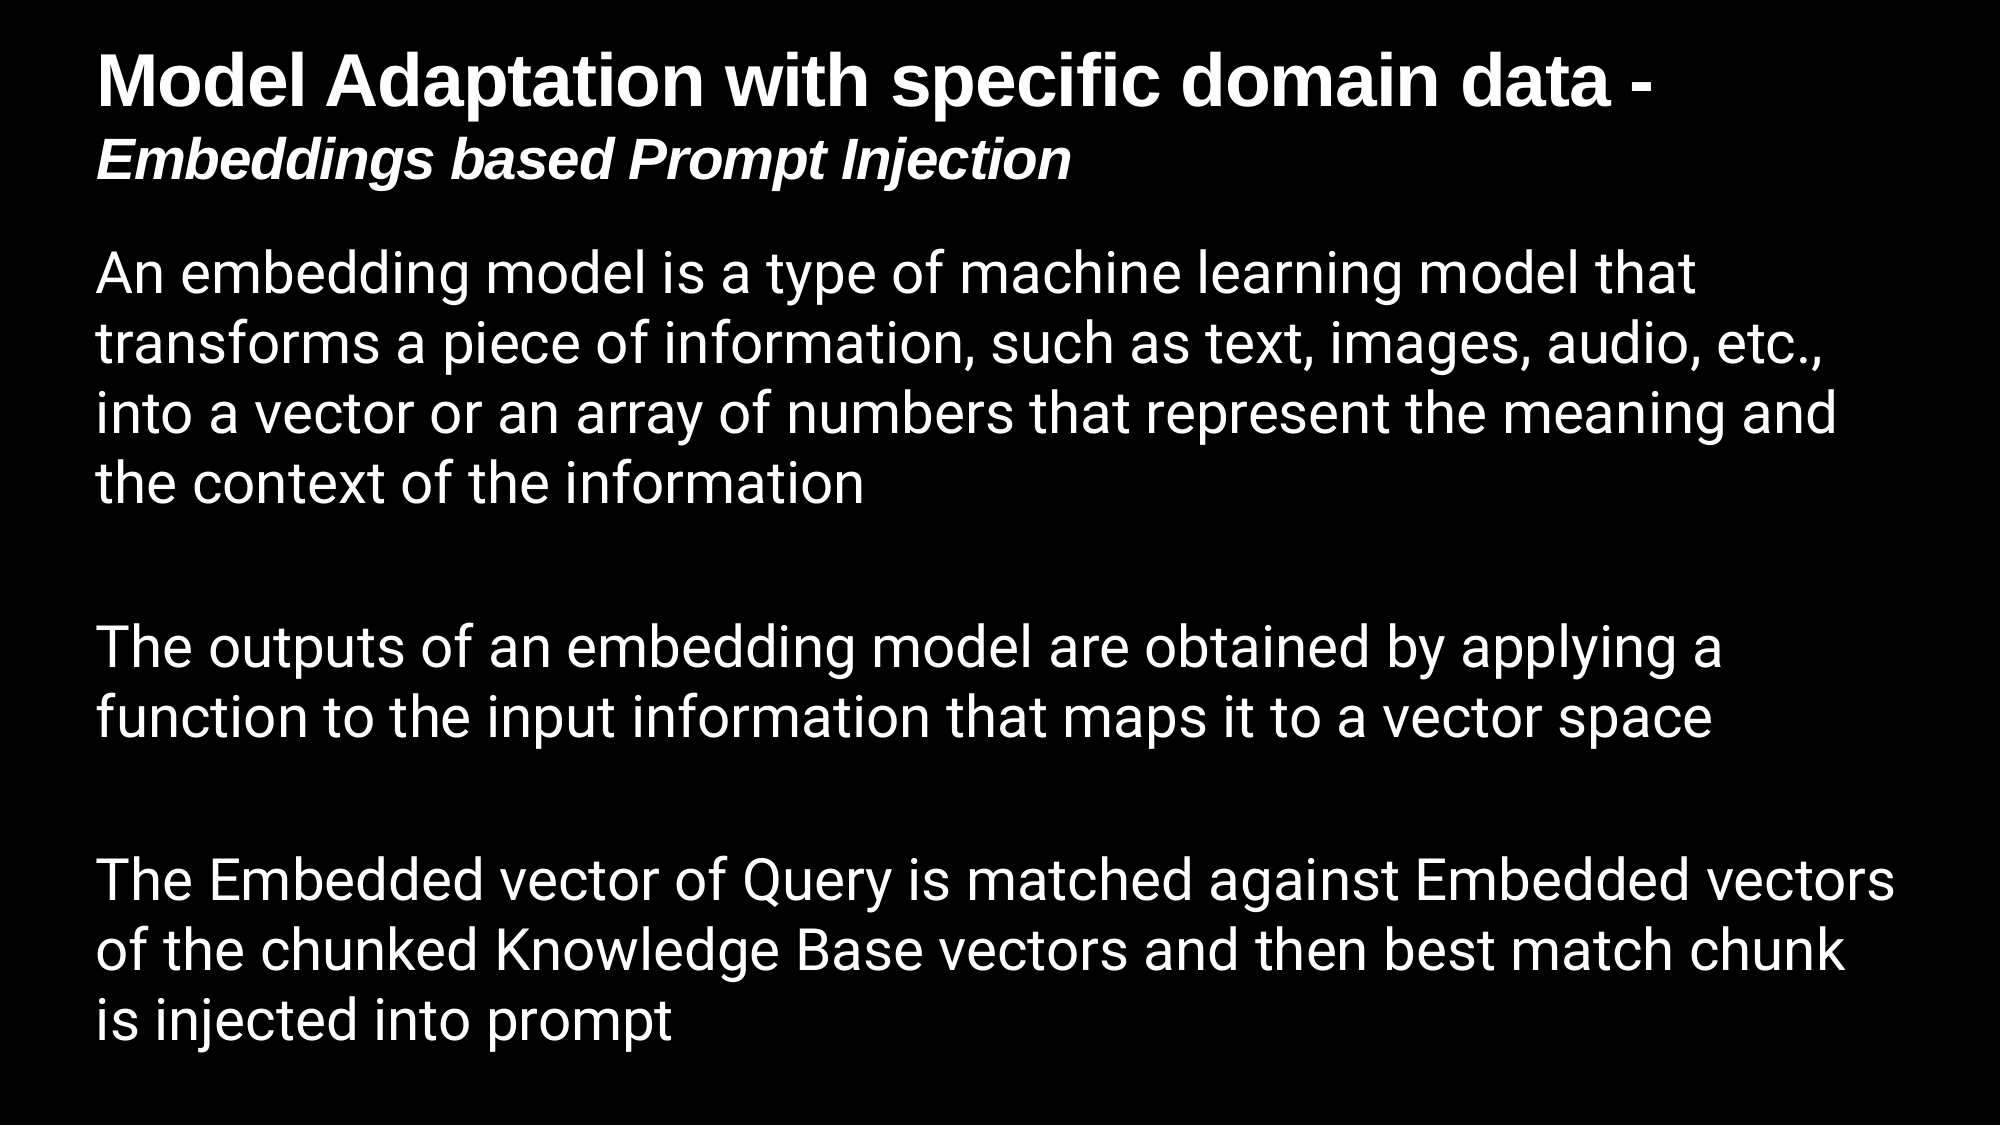

# Model Adaptation with specific domain data - Embeddings based Prompt Injection
An embedding model is a type of machine learning model that transforms a piece of information, such as text, images, audio, etc., into a vector or an array of numbers that represent the meaning and the context of the information

The outputs of an embedding model are obtained by applying a function to the input information that maps it to a vector space

The Embedded vector of Query is matched against Embedded vectors of the chunked Knowledge Base vectors and then best match chunk is injected into prompt